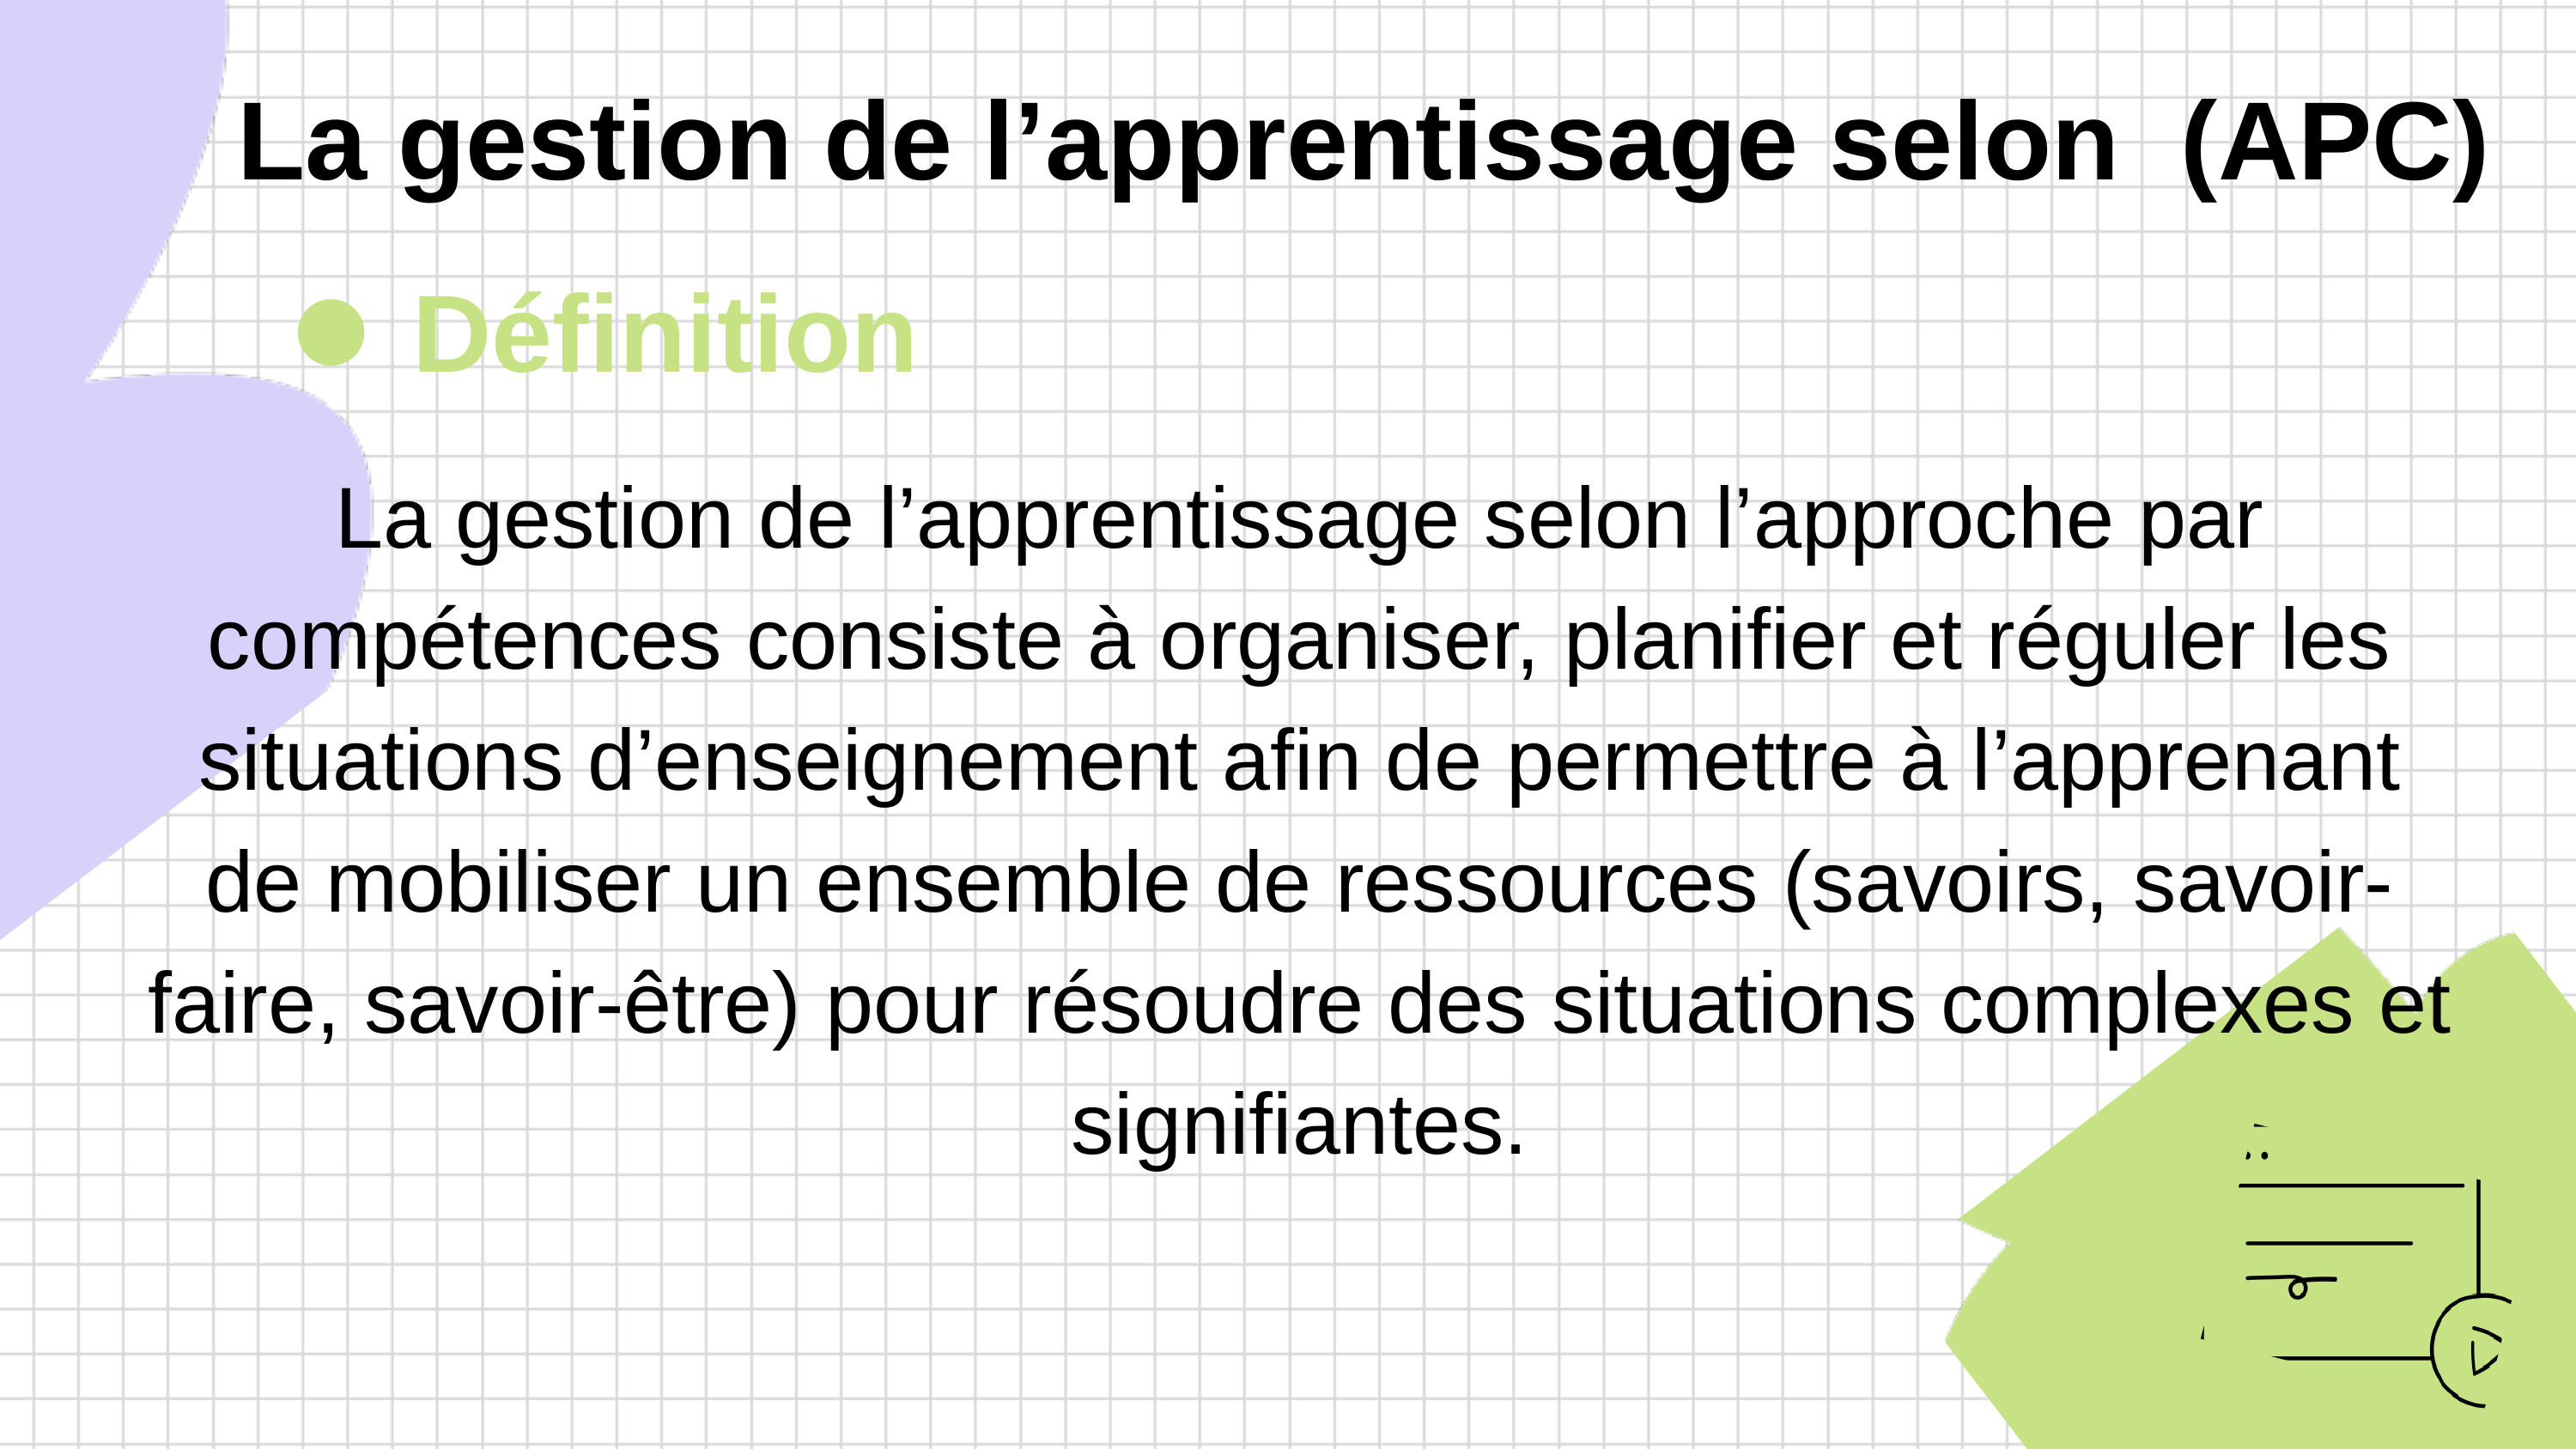

La gestion de l’apprentissage selon  (APC)
Définition

La gestion de l’apprentissage selon l’approche par compétences consiste à organiser, planifier et réguler les situations d’enseignement afin de permettre à l’apprenant de mobiliser un ensemble de ressources (savoirs, savoir-faire, savoir-être) pour résoudre des situations complexes et signifiantes.